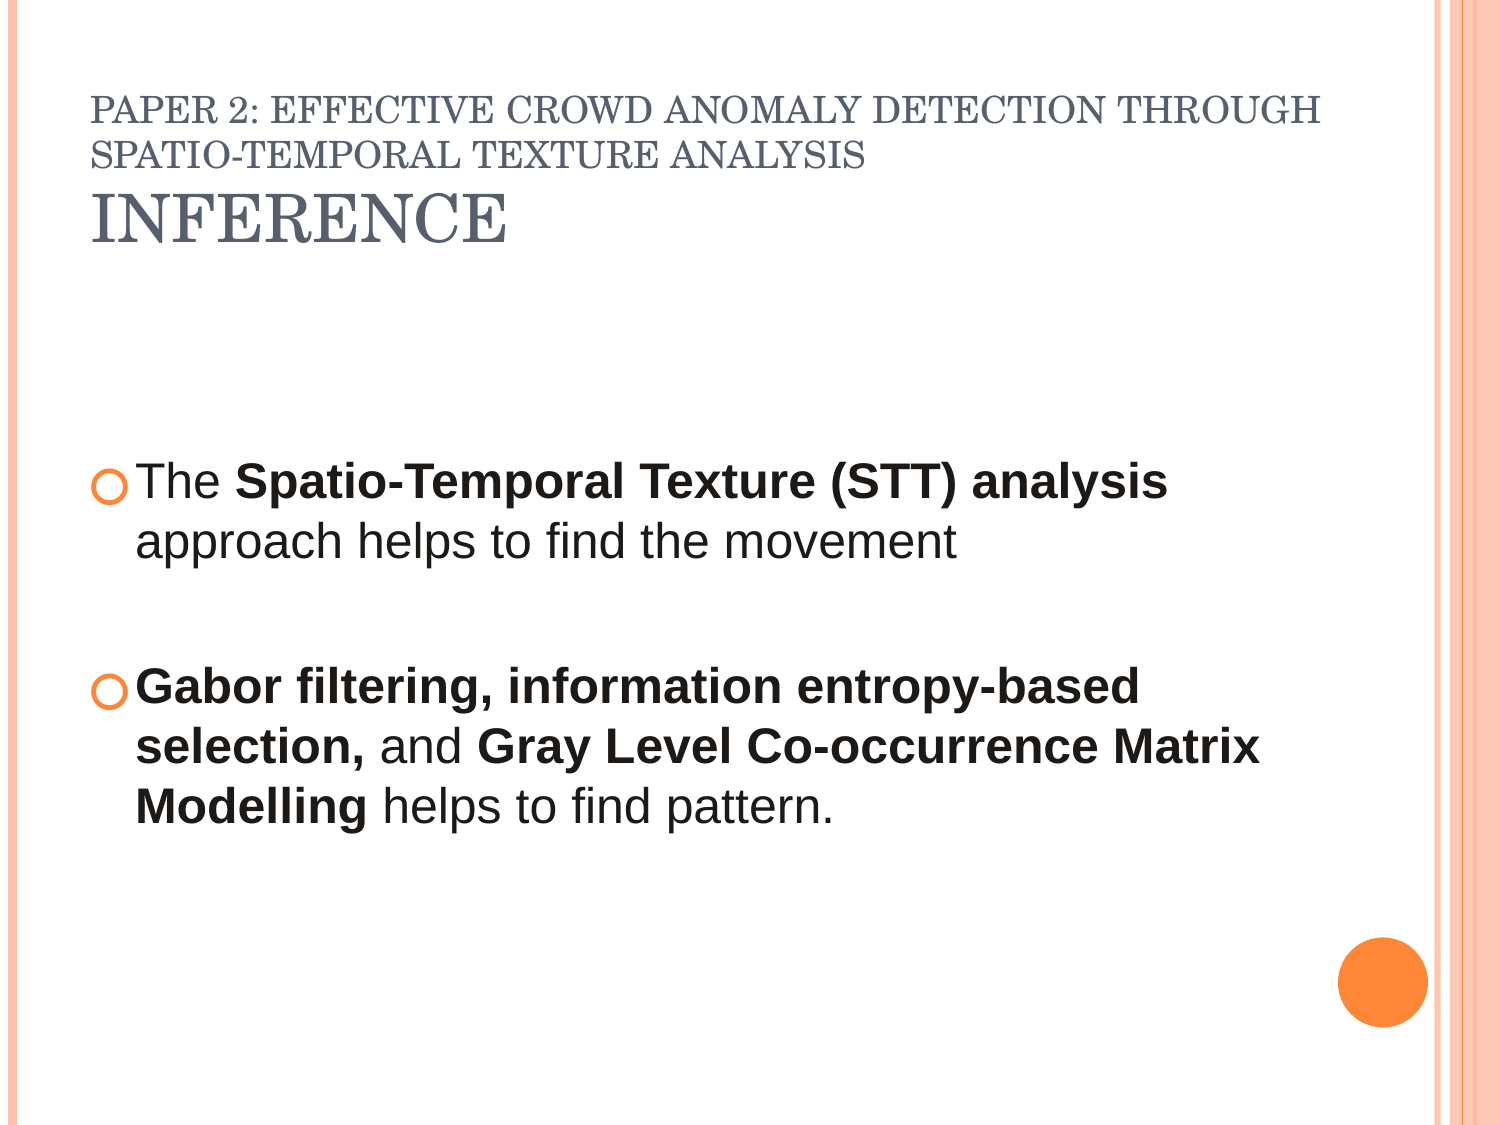

# Paper 2: Effective Crowd Anomaly Detection Through Spatio-temporal Texture Analysis Inference
The Spatio-Temporal Texture (STT) analysis approach helps to find the movement

Gabor filtering, information entropy-based selection, and Gray Level Co-occurrence Matrix Modelling helps to find pattern.